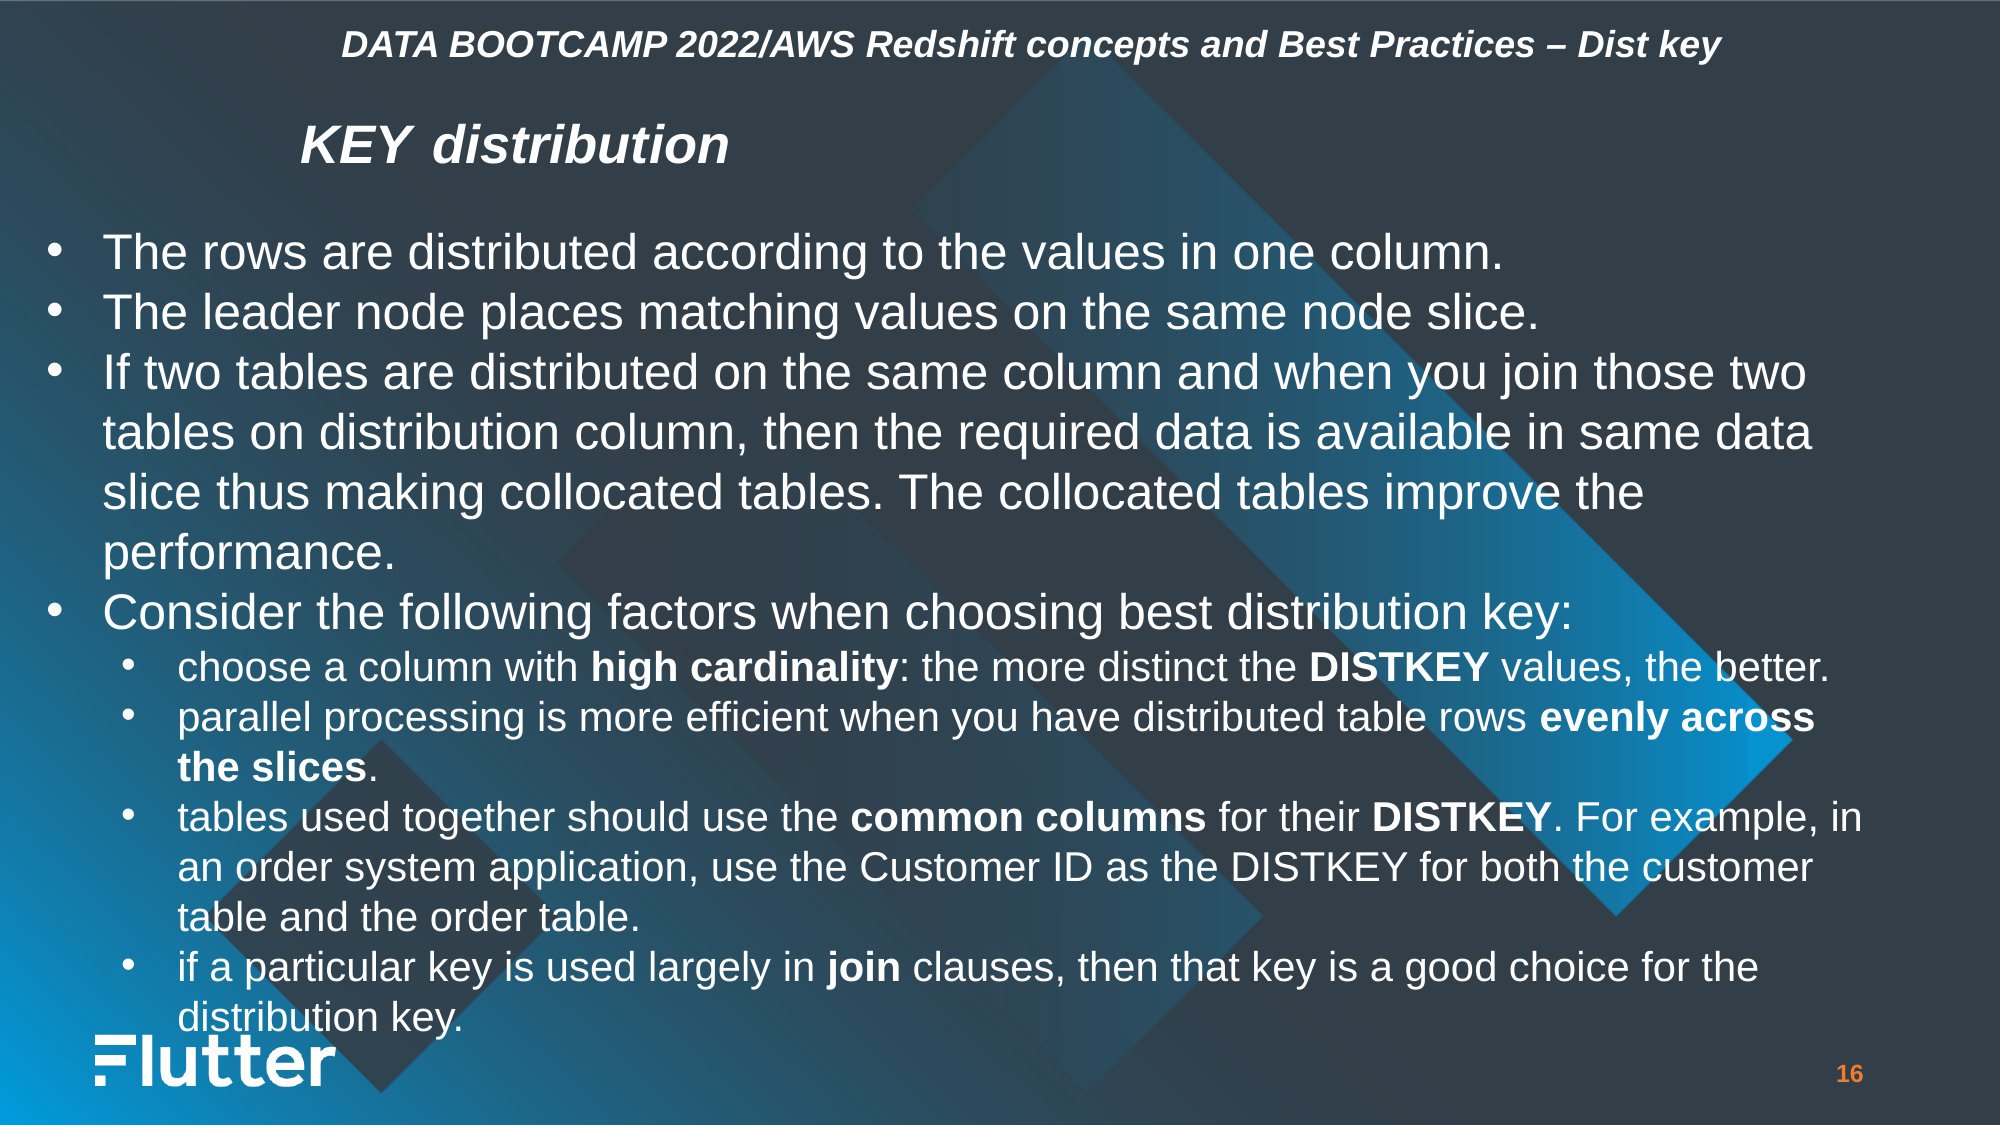

DATA BOOTCAMP 2022/AWS Redshift concepts and Best Practices – Dist key
KEY distribution
The rows are distributed according to the values in one column.
The leader node places matching values on the same node slice.
If two tables are distributed on the same column and when you join those two tables on distribution column, then the required data is available in same data slice thus making collocated tables. The collocated tables improve the performance.
Consider the following factors when choosing best distribution key:
choose a column with high cardinality: the more distinct the DISTKEY values, the better.
parallel processing is more efficient when you have distributed table rows evenly across the slices.
tables used together should use the common columns for their DISTKEY. For example, in an order system application, use the Customer ID as the DISTKEY for both the customer table and the order table.
if a particular key is used largely in join clauses, then that key is a good choice for the distribution key.